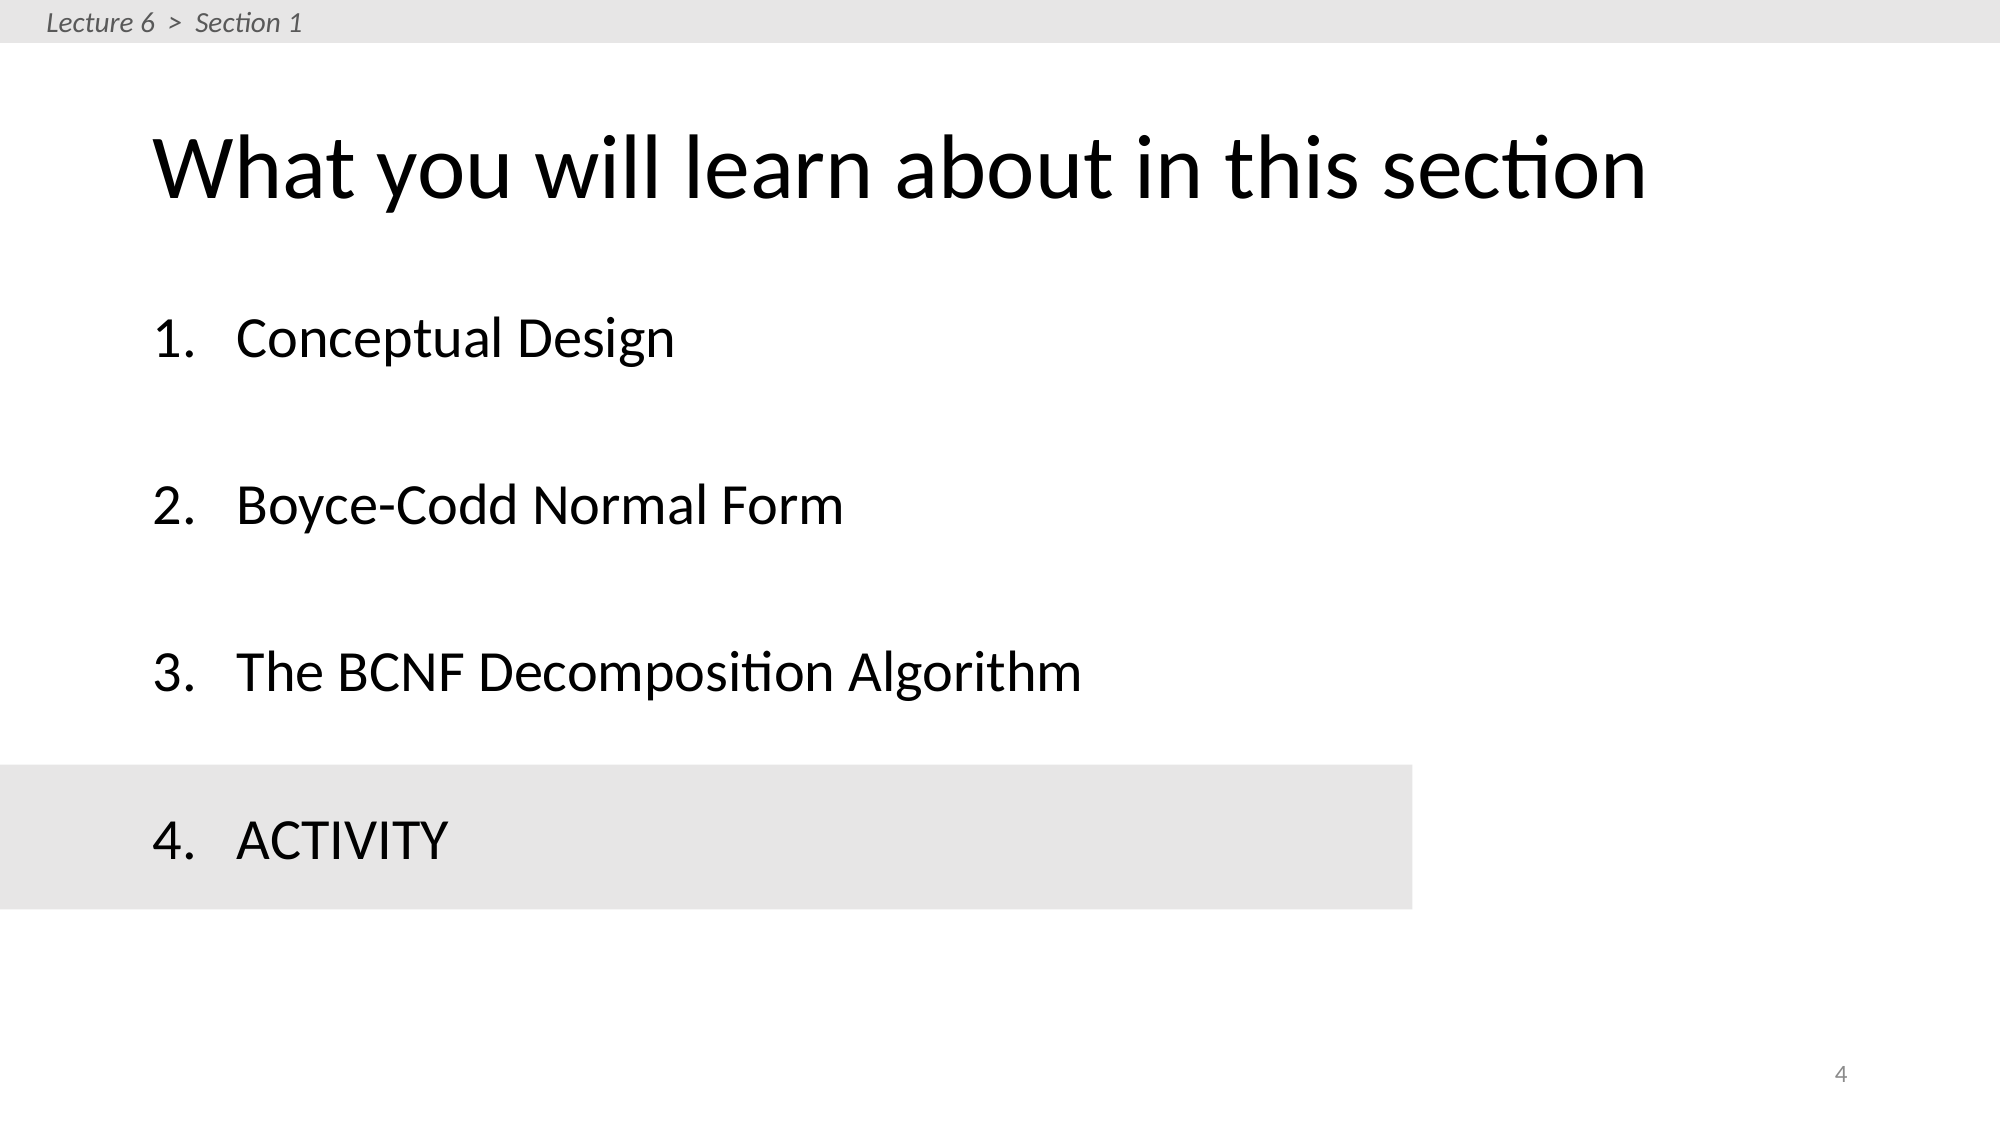

Lecture 6  >  Section 1
# What you will learn about in this section
Conceptual Design

Boyce-Codd Normal Form

The BCNF Decomposition Algorithm

ACTIVITY

4